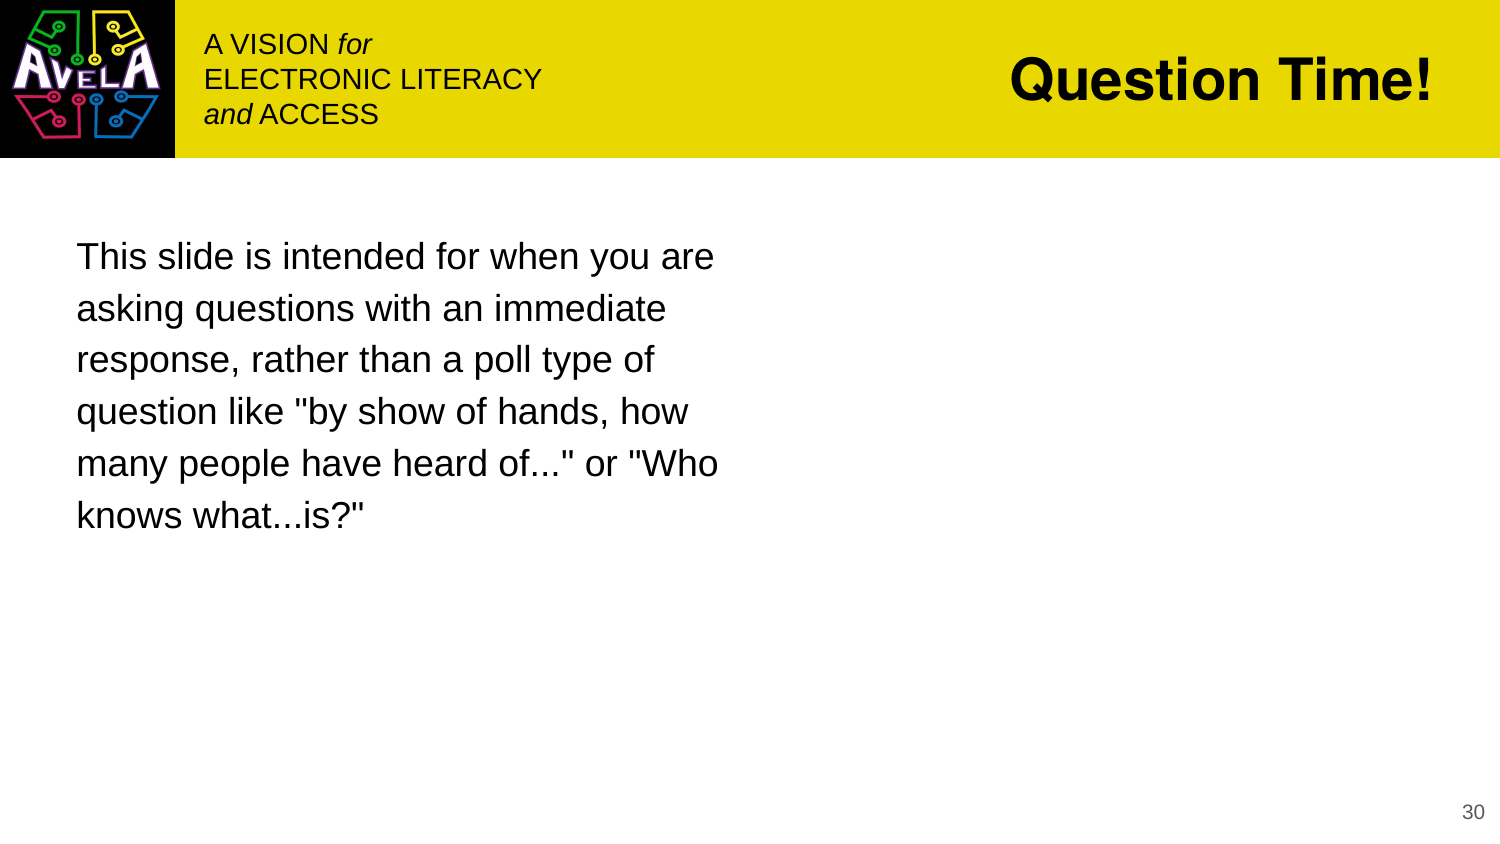

# Question Time!

This slide is intended for when you are asking questions with an immediate response, rather than a poll type of question like "by show of hands, how many people have heard of..." or "Who knows what...is?"
30